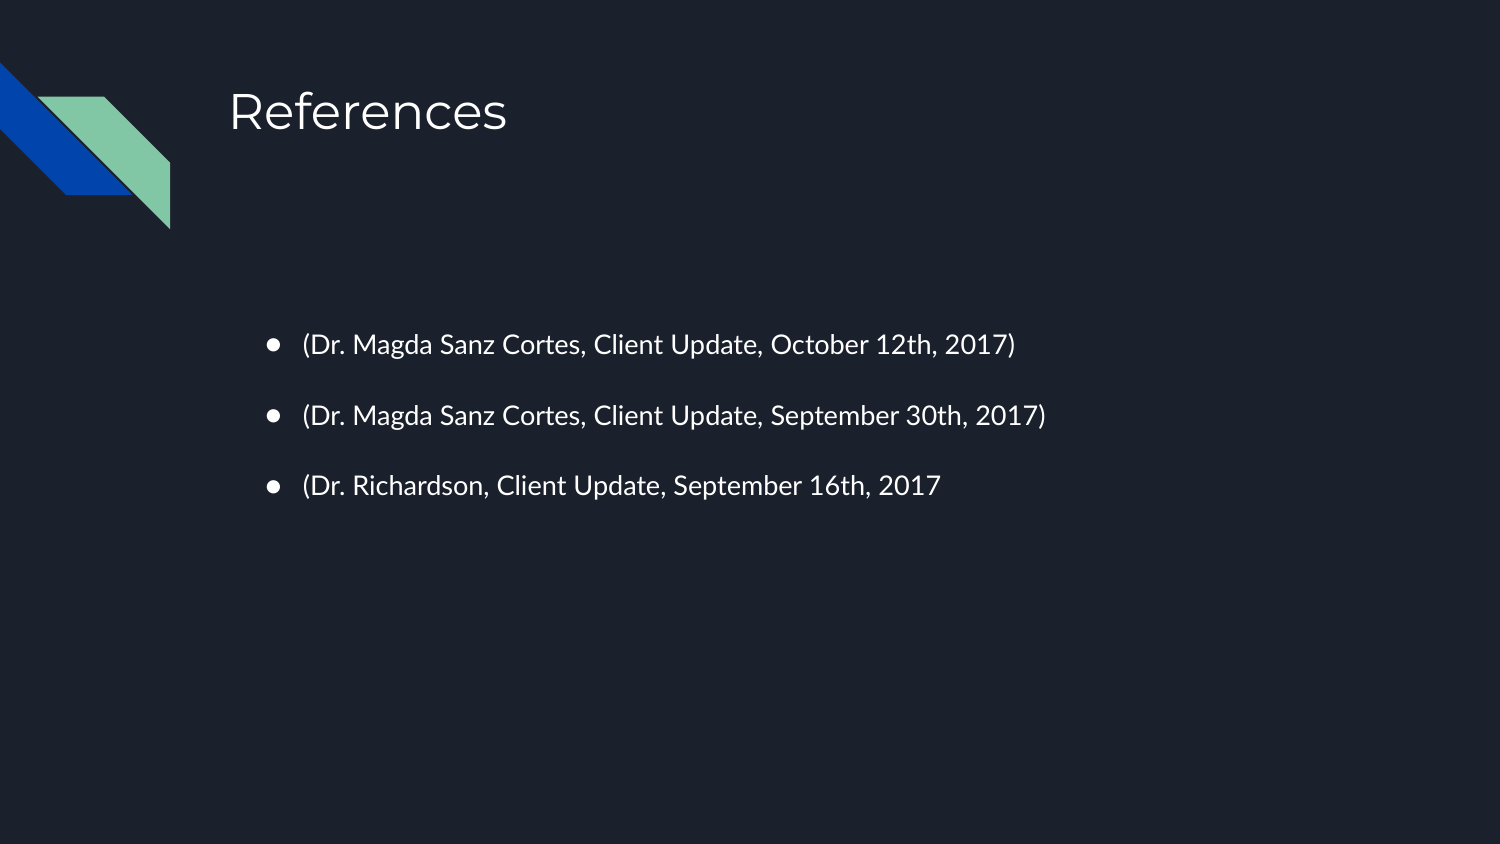

# References

(Dr. Magda Sanz Cortes, Client Update, October 12th, 2017)
(Dr. Magda Sanz Cortes, Client Update, September 30th, 2017)
(Dr. Richardson, Client Update, September 16th, 2017